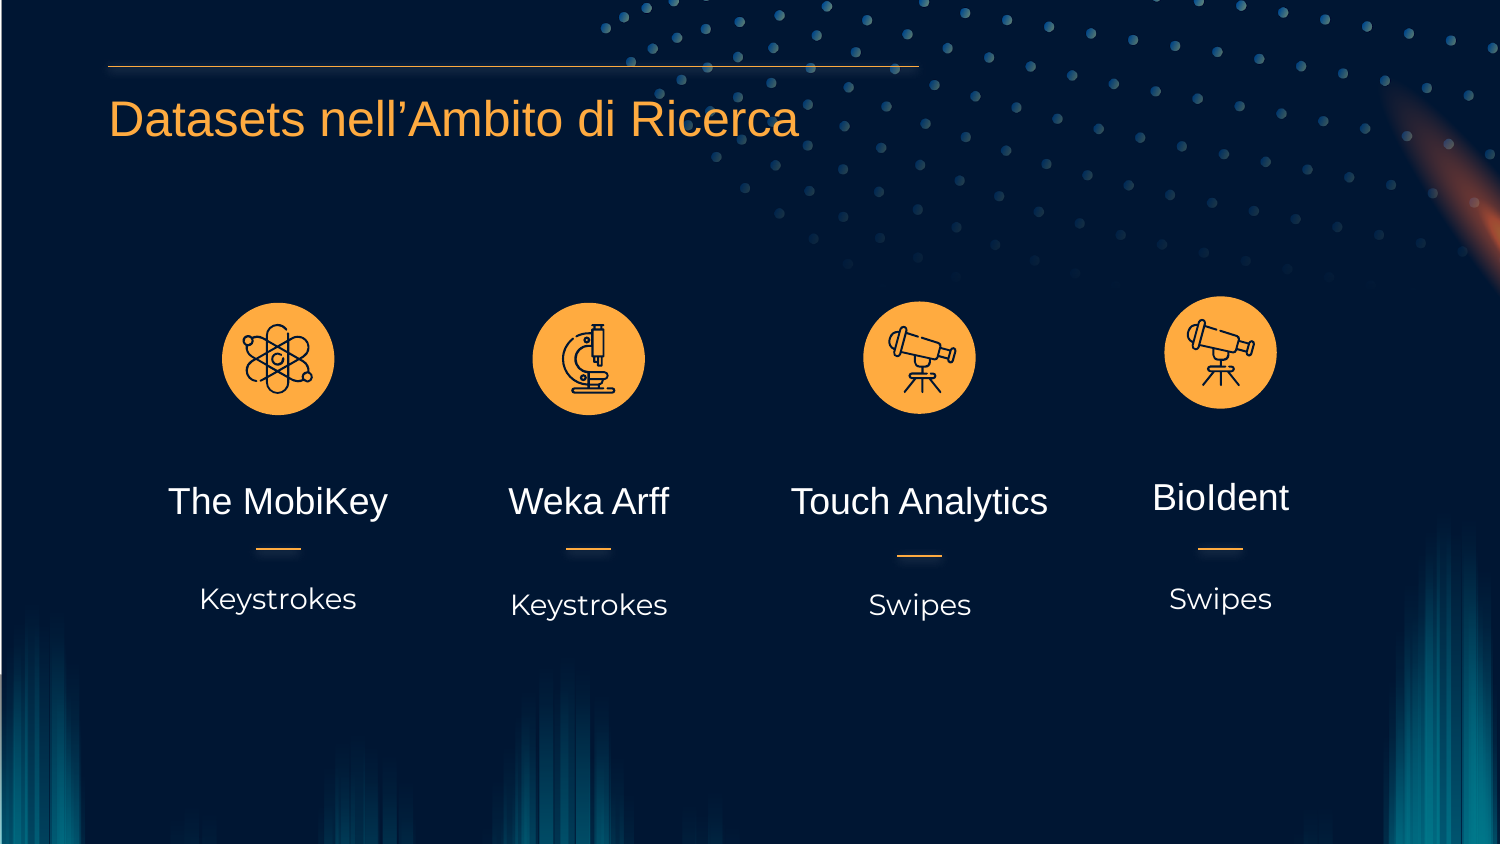

Datasets nell’Ambito di Ricerca

BioIdent
The MobiKey
Touch Analytics
# Weka Arff
Keystrokes
Swipes
Swipes
Keystrokes